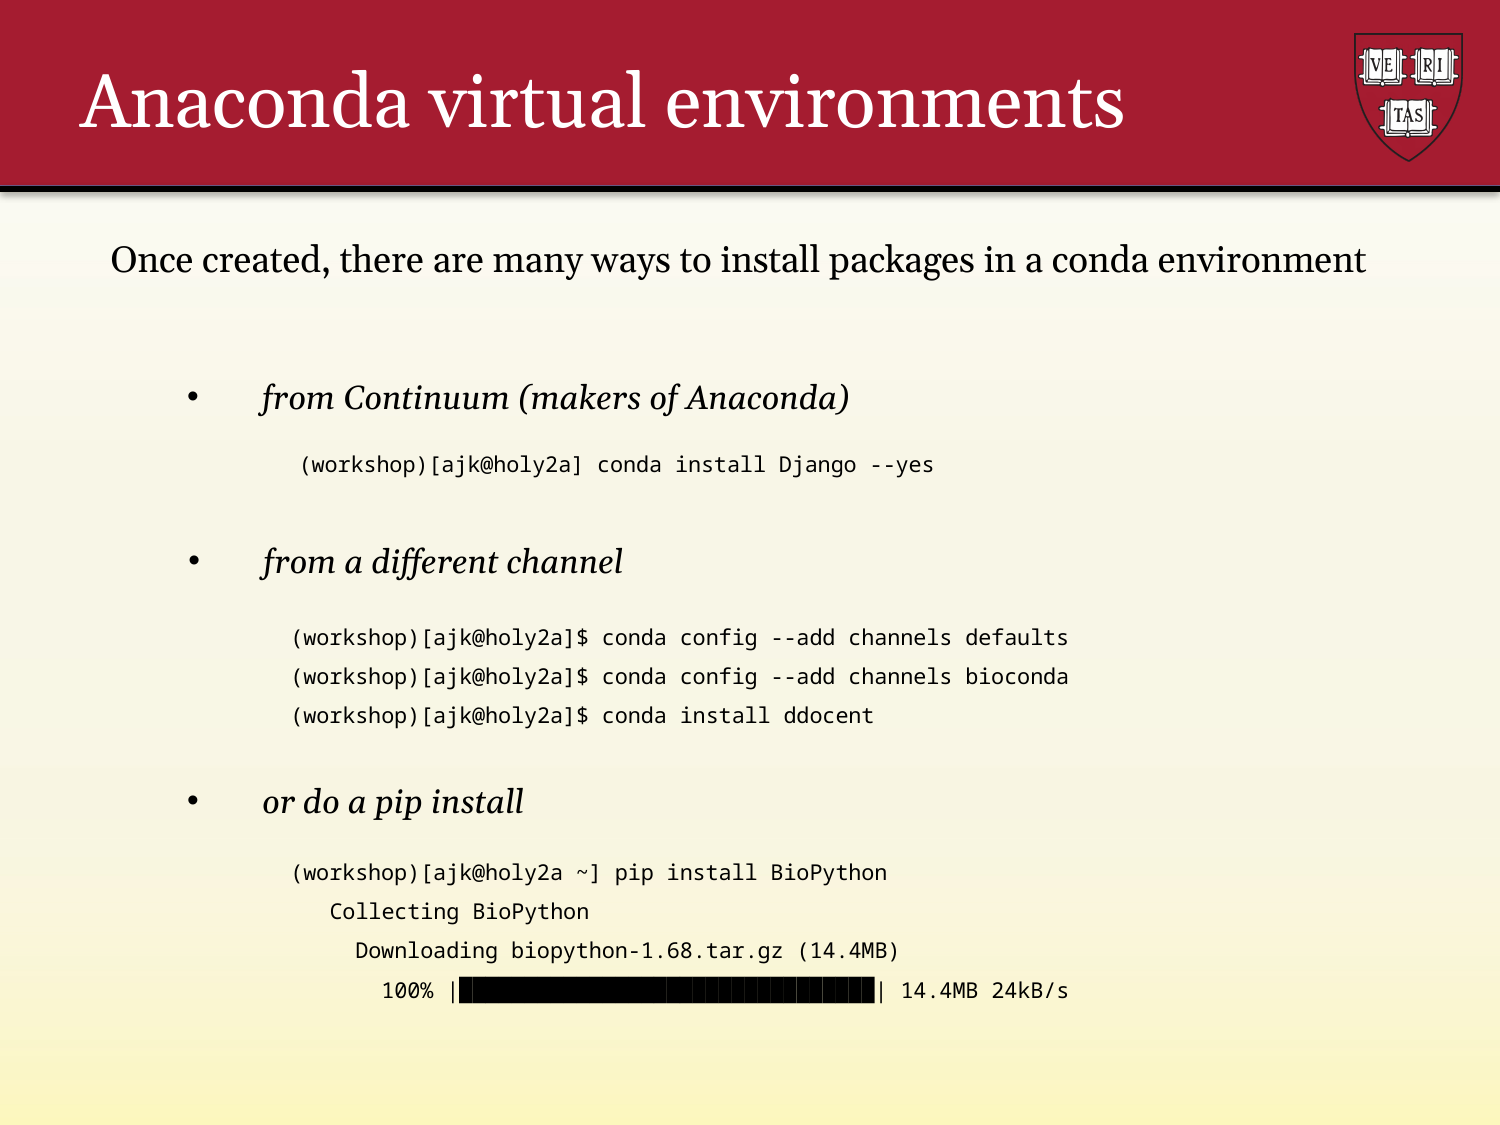

# Anaconda virtual environments
Once created, there are many ways to install packages in a conda environment
from Continuum (makers of Anaconda)
(workshop)[ajk@holy2a] conda install Django --yes
from a different channel
(workshop)[ajk@holy2a]$ conda config --add channels defaults
(workshop)[ajk@holy2a]$ conda config --add channels bioconda
(workshop)[ajk@holy2a]$ conda install ddocent
or do a pip install
 (workshop)[ajk@holy2a ~] pip install BioPython
    Collecting BioPython
      Downloading biopython-1.68.tar.gz (14.4MB)
        100% |████████████████████████████████| 14.4MB 24kB/s